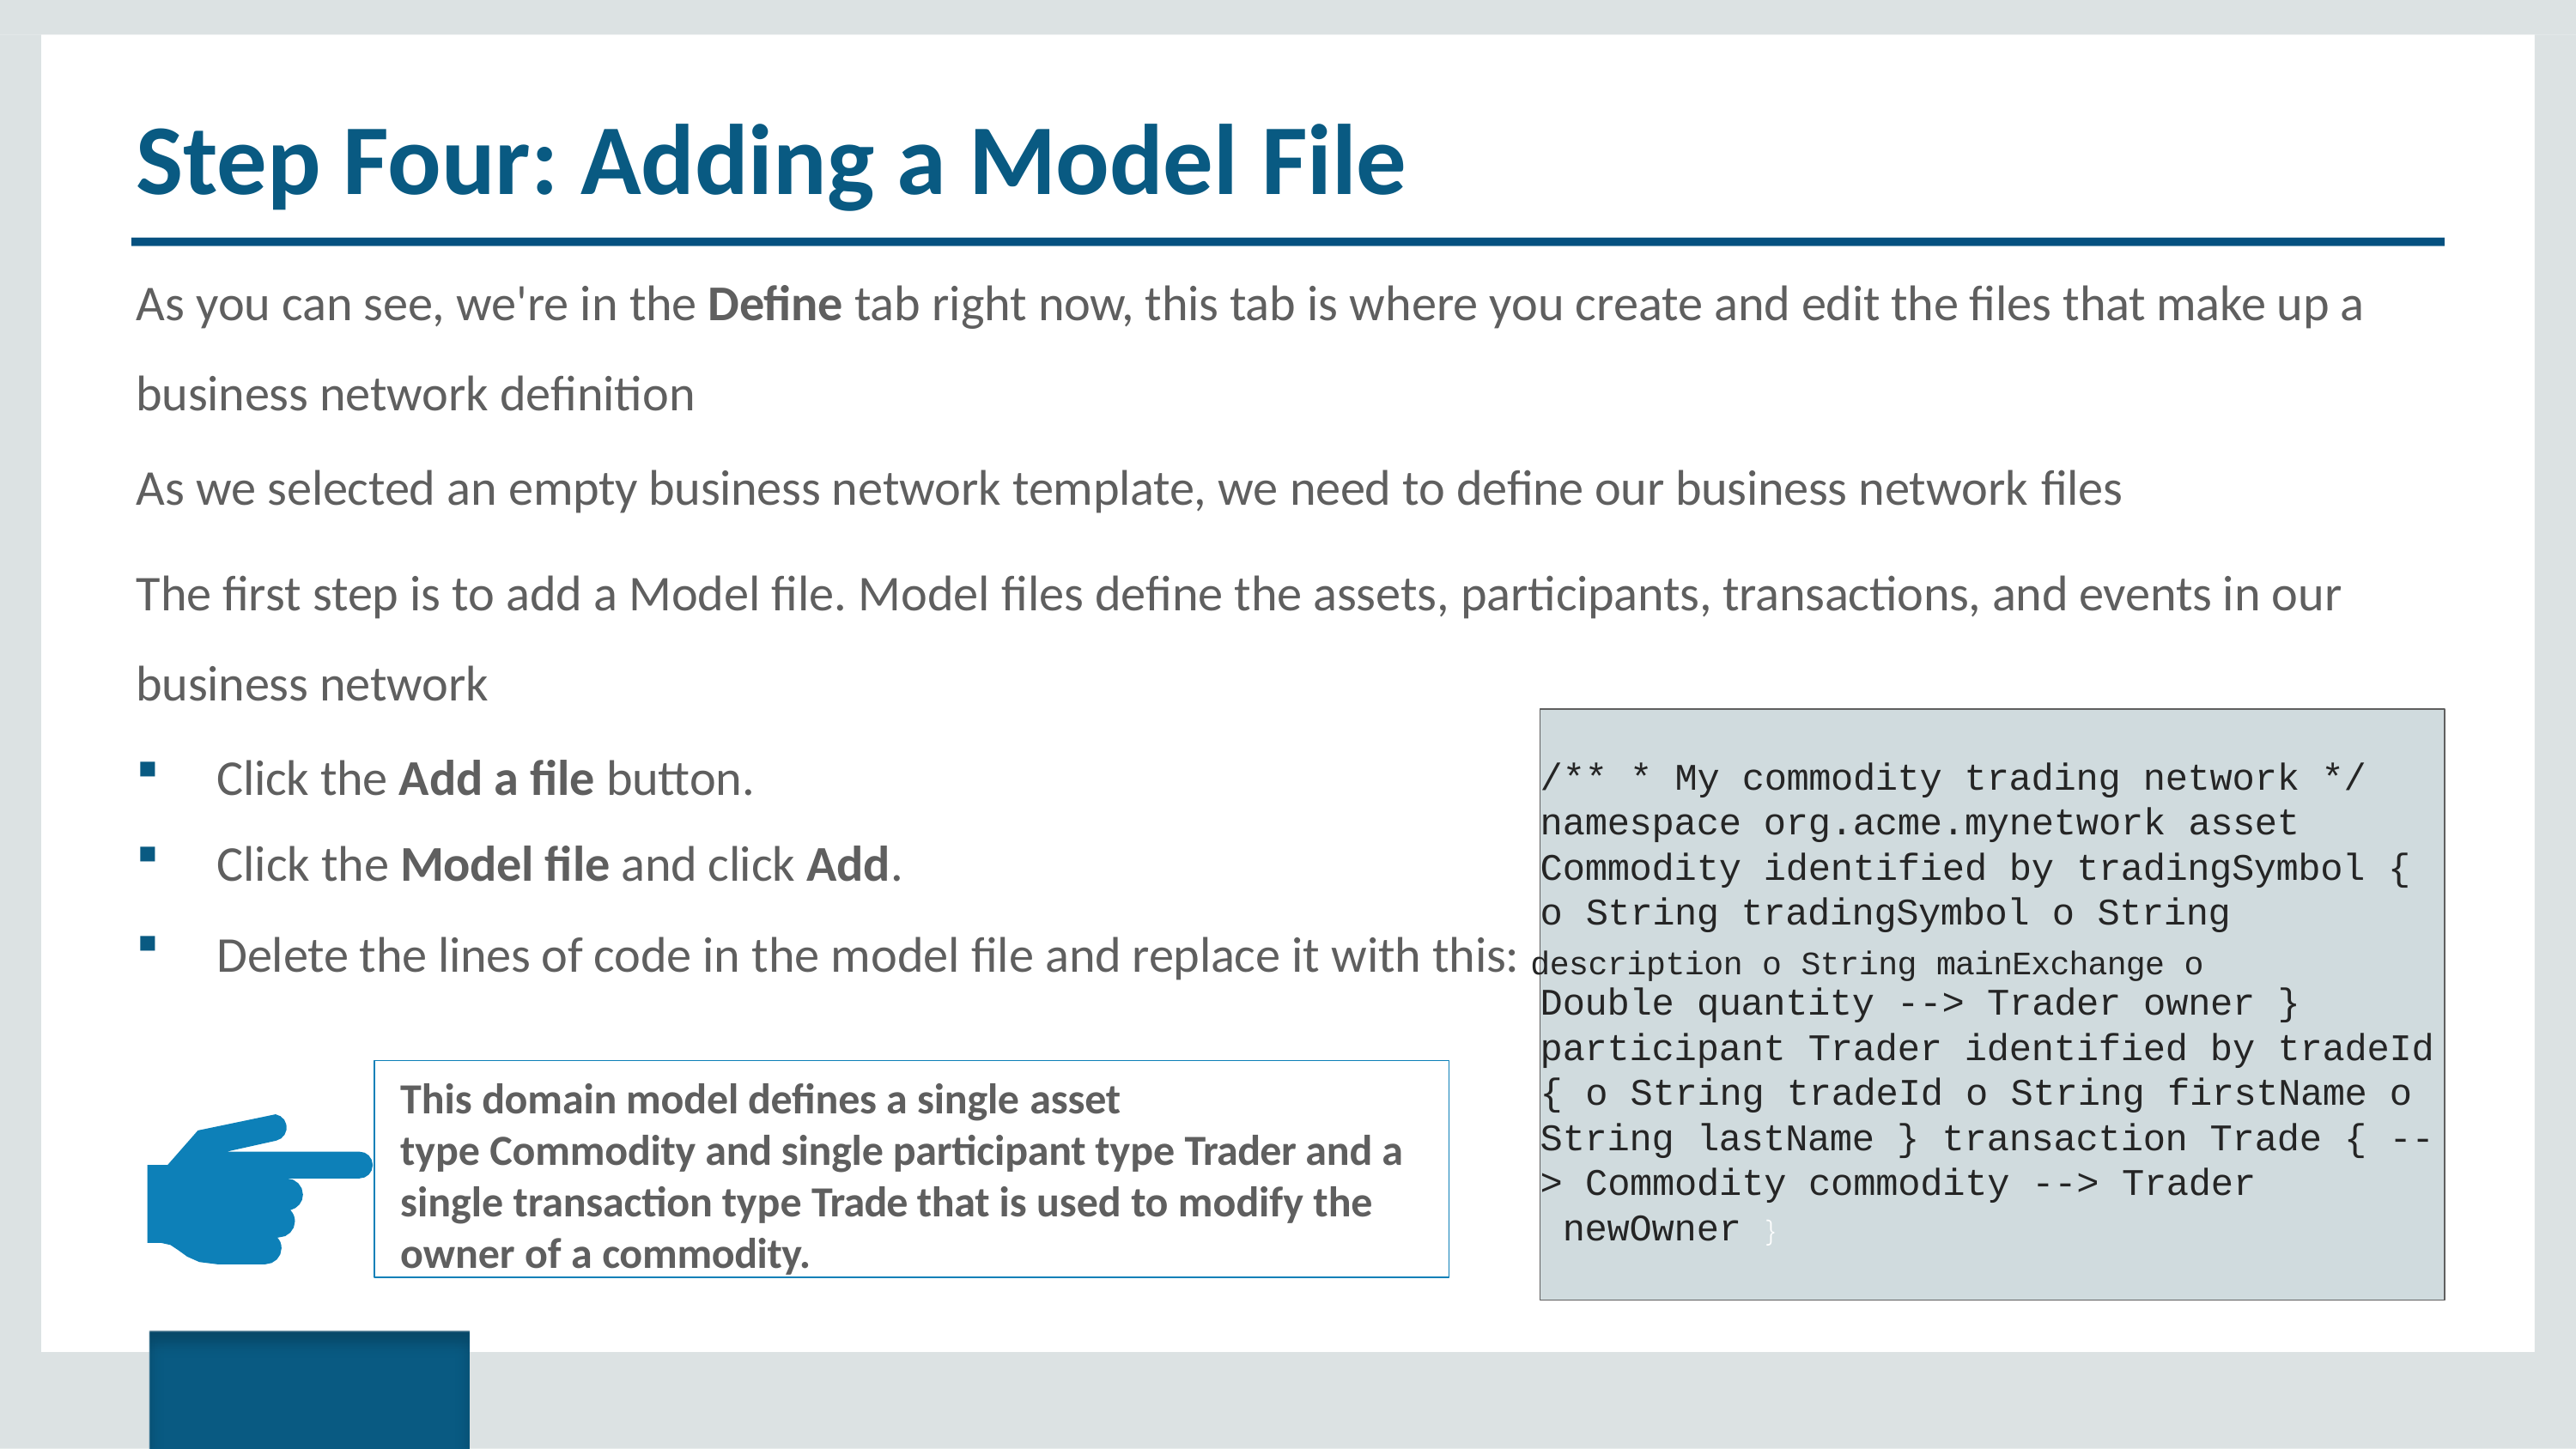

# Step Four: Adding a Model File
As you can see, we're in the Define tab right now, this tab is where you create and edit the files that make up a  business network definition
As we selected an empty business network template, we need to define our business network files
The first step is to add a Model file. Model files define the assets, participants, transactions, and events in our  business network

Click the Add a file button.
Click the Model file and click Add.
Delete the lines of code in the model file and replace it with this: description o String mainExchange o
/** * My commodity trading network */  namespace org.acme.mynetwork asset  Commodity identified by tradingSymbol {
o String tradingSymbol o String
Double quantity --> Trader owner }  participant Trader identified by tradeId
{ o String tradeId o String firstName o  String lastName } transaction Trade { --
> Commodity commodity --> Trader  newOwner }
This domain model defines a single asset
type Commodity and single participant type Trader and a  single transaction type Trade that is used to modify the  owner of a commodity.